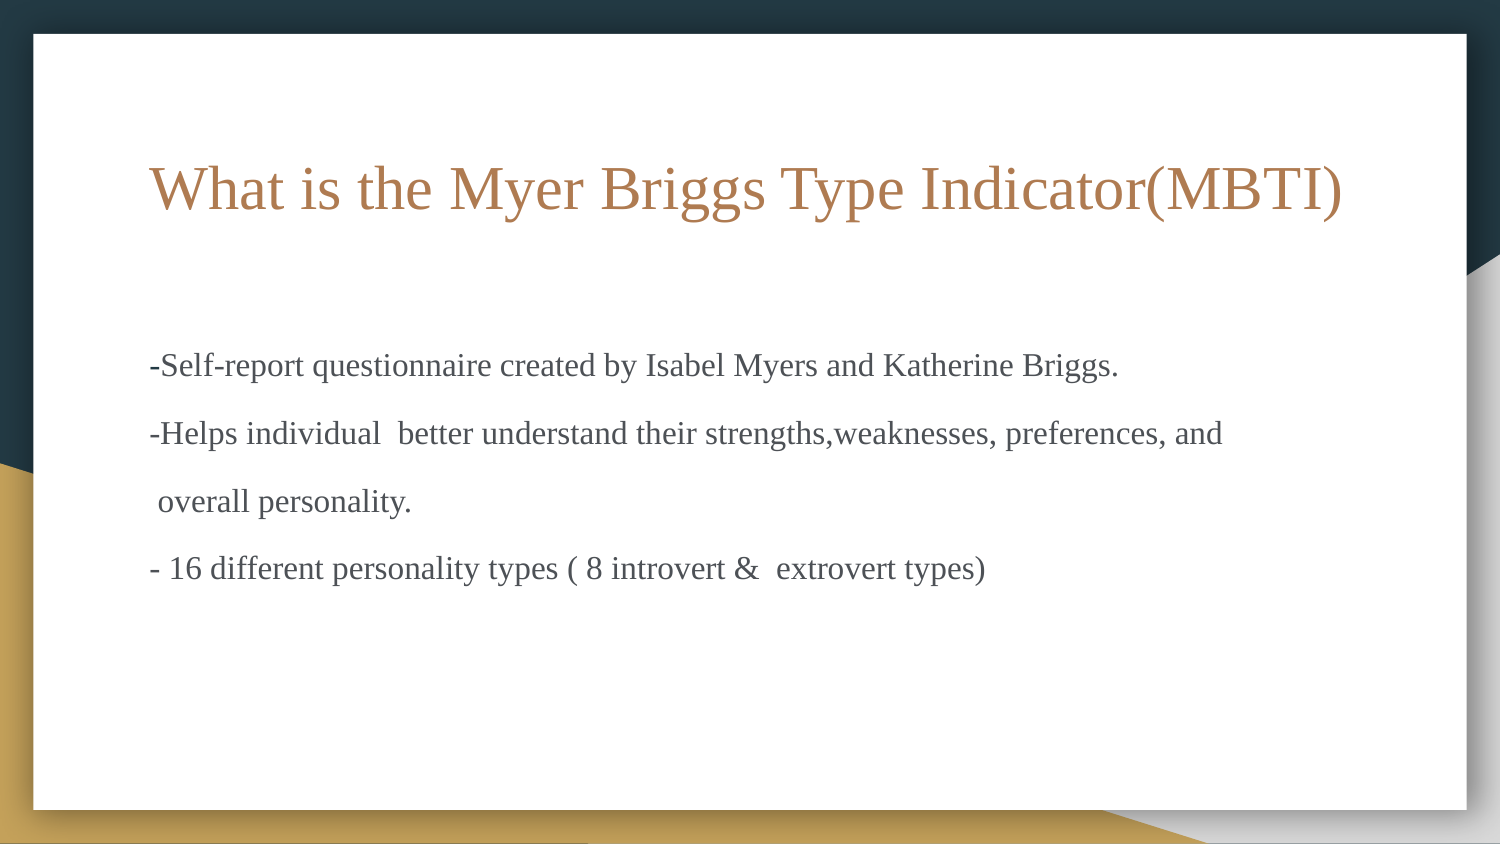

# What is the Myer Briggs Type Indicator(MBTI)
-Self-report questionnaire created by Isabel Myers and Katherine Briggs.
-Helps individual  better understand their strengths,weaknesses, preferences, and
 overall personality.
- 16 different personality types ( 8 introvert &  extrovert types)